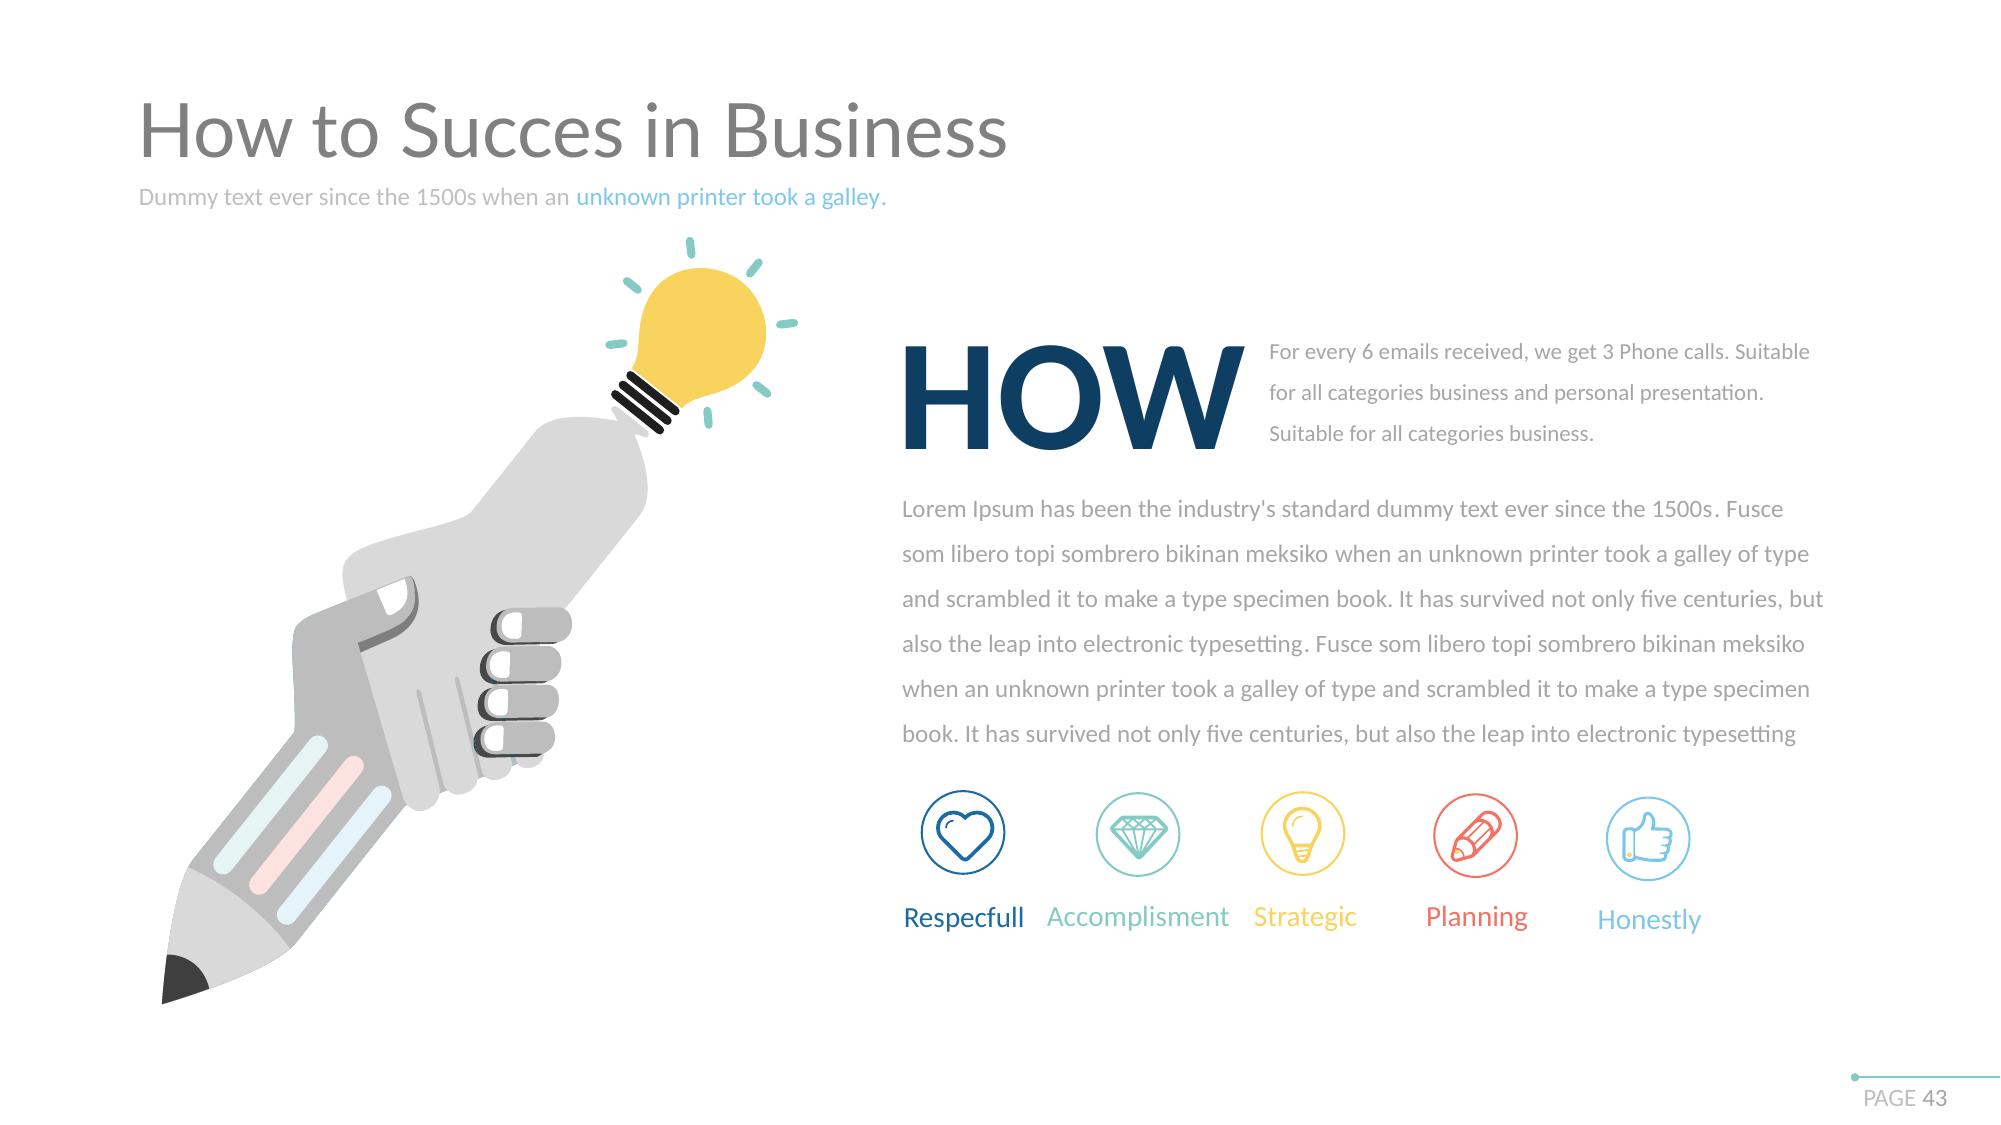

How to Succes in Business
Dummy text ever since the 1500s when an unknown printer took a galley.

HOW
For every 6 emails received, we get 3 Phone calls. Suitable for all categories business and personal presentation. Suitable for all categories business.
Lorem Ipsum has been the industry's standard dummy text ever since the 1500s. Fusce som libero topi sombrero bikinan meksiko when an unknown printer took a galley of type and scrambled it to make a type specimen book. It has survived not only five centuries, but also the leap into electronic typesetting. Fusce som libero topi sombrero bikinan meksiko when an unknown printer took a galley of type and scrambled it to make a type specimen book. It has survived not only five centuries, but also the leap into electronic typesetting

Planning
Strategic
Accomplisment
Respecfull
Honestly
PAGE 43